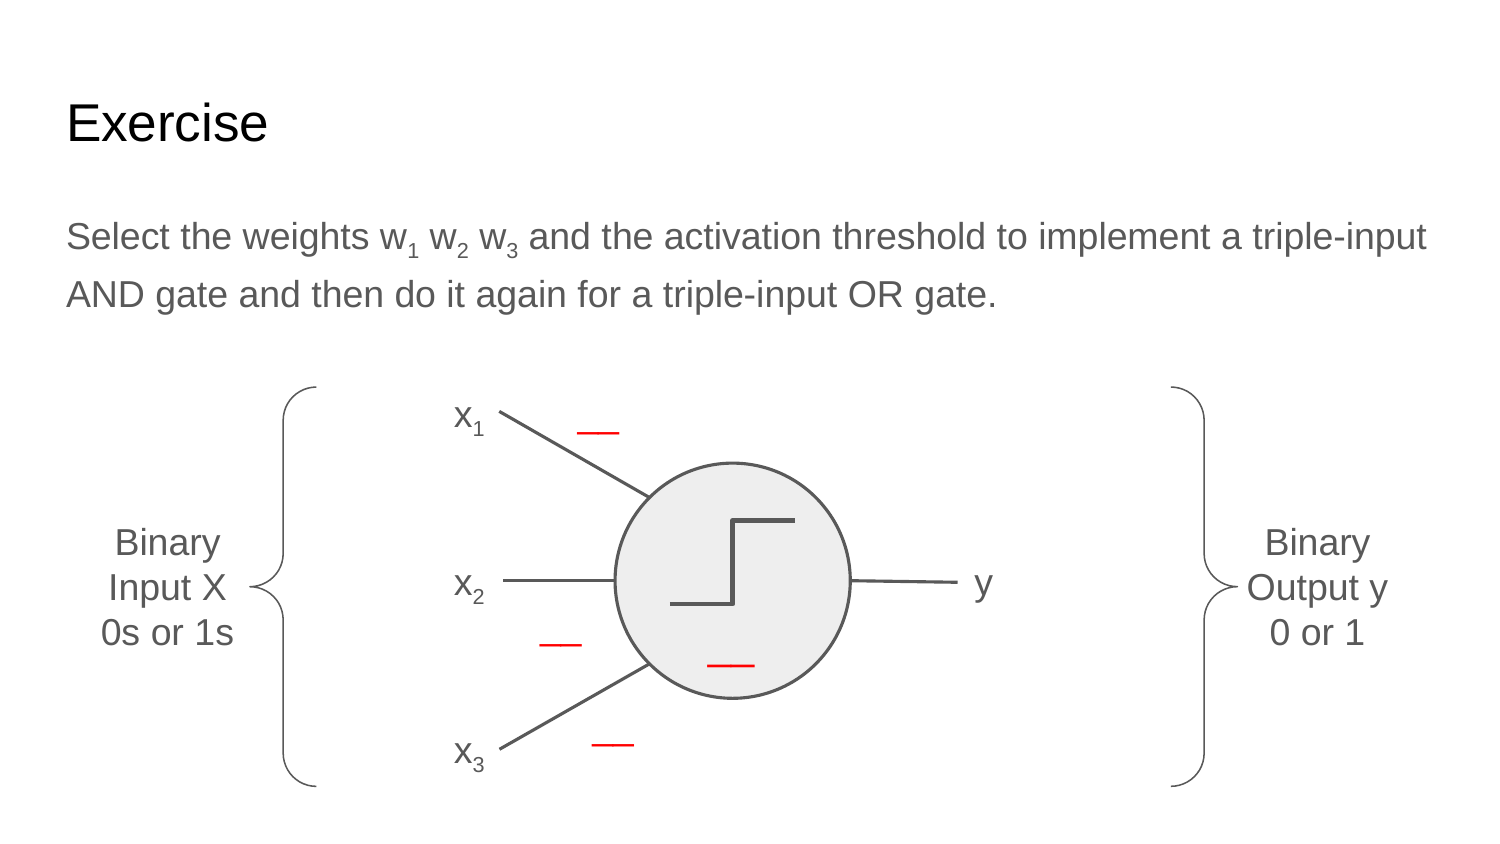

# Exercise
Select the weights w1 w2 w3 and the activation threshold to implement a triple-input AND gate and then do it again for a triple-input OR gate.
x1
__

Binary Input X
0s or 1s
Binary Output y
0 or 1
x2
y
__
__
__
x3